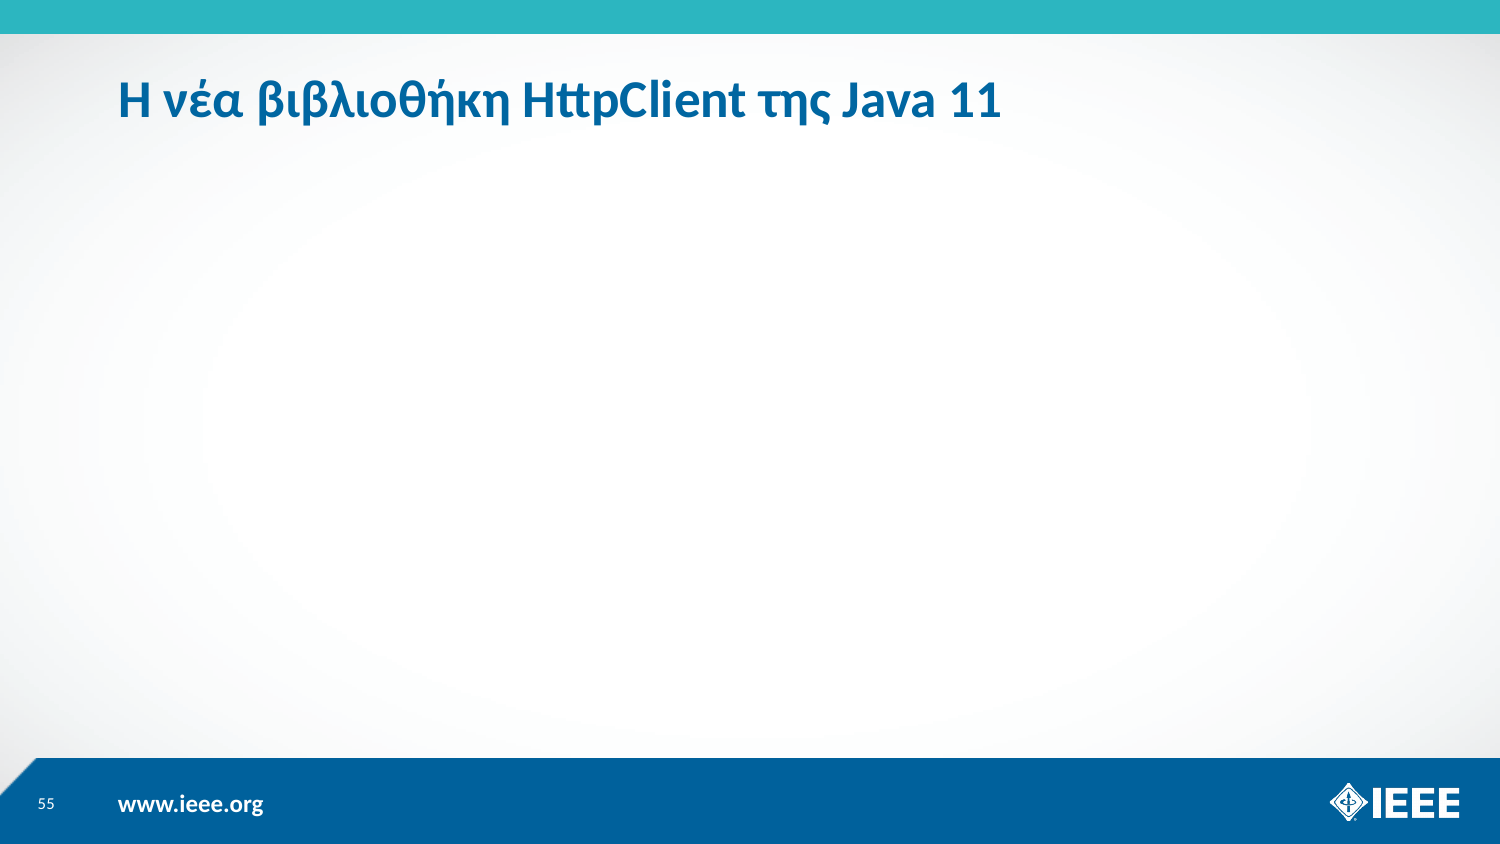

# Η νέα βιβλιοθήκη HttpClient της Java 11
55